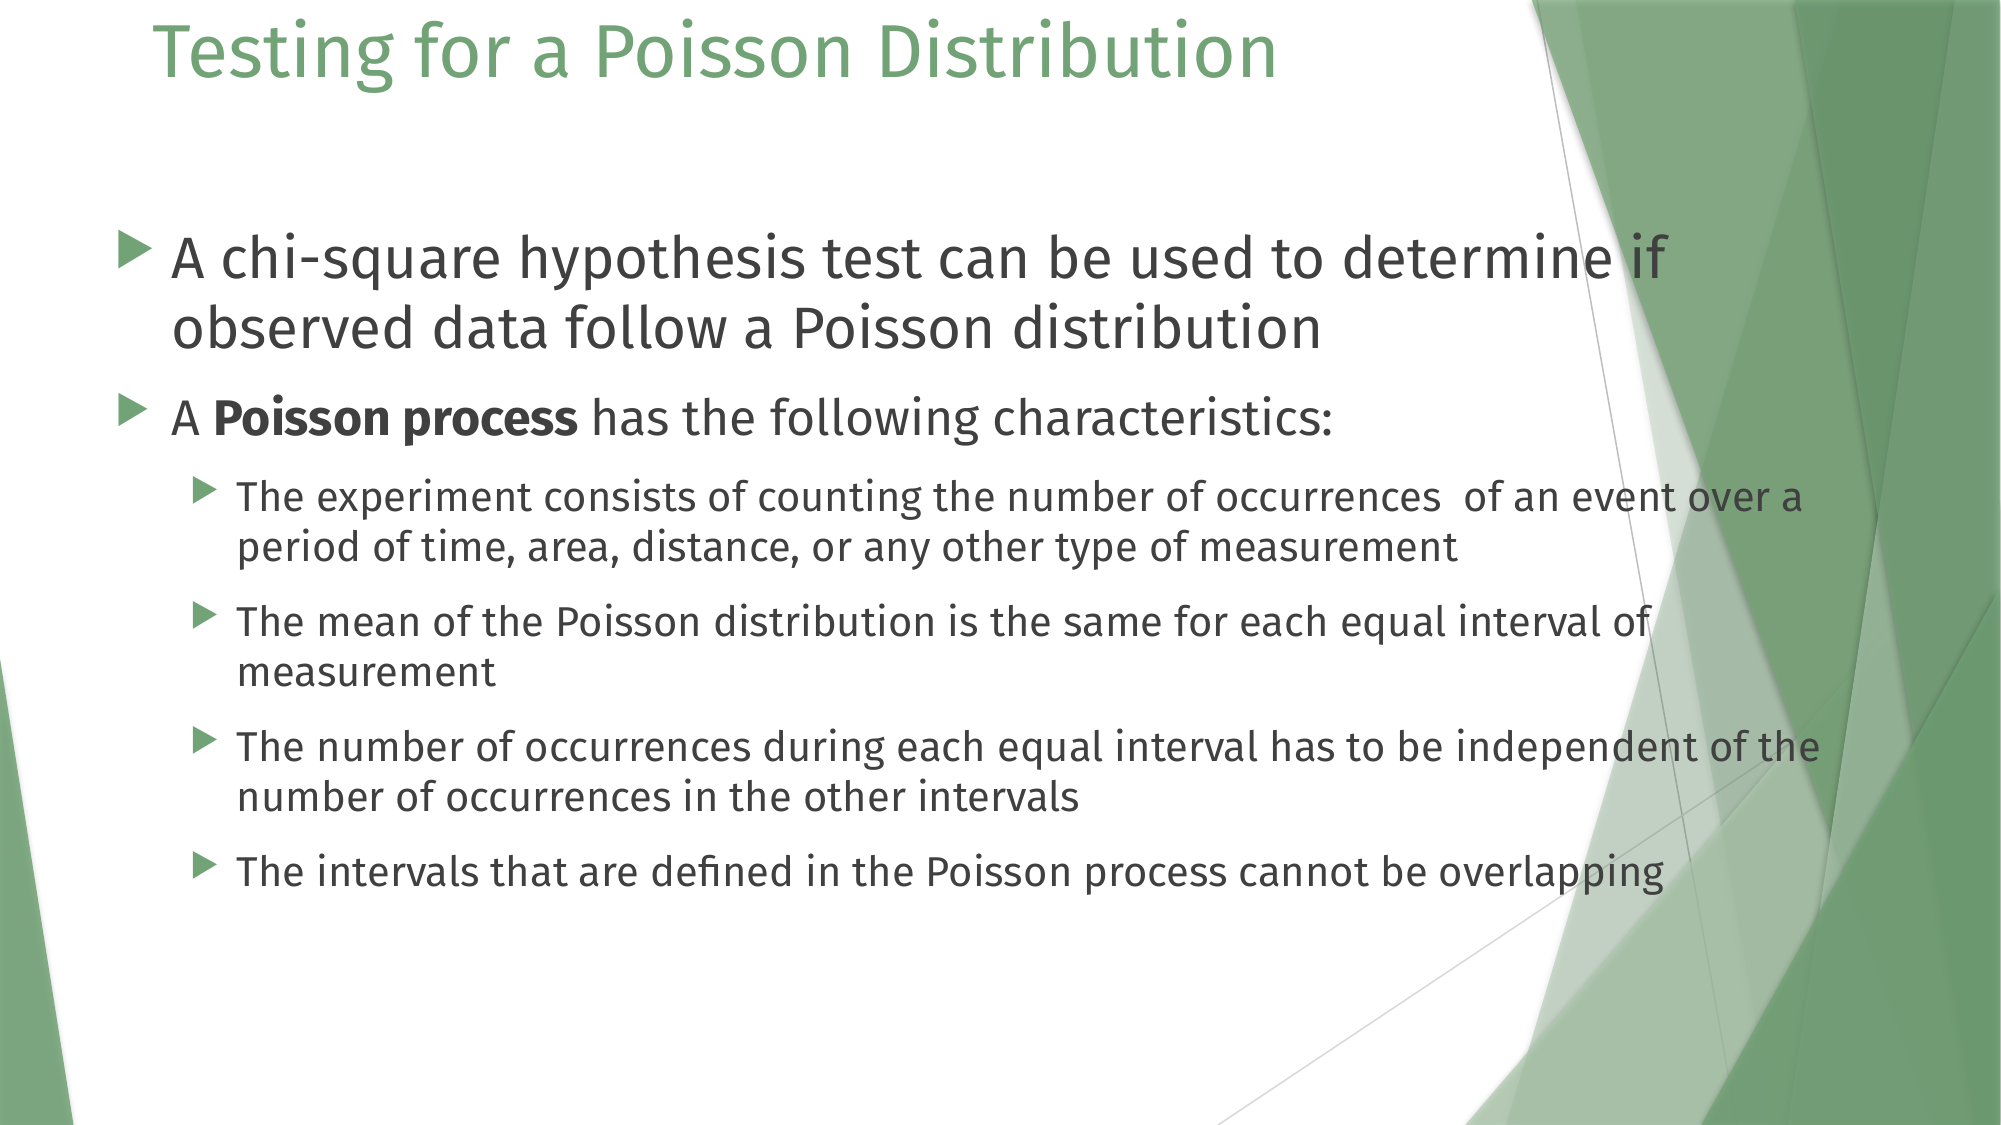

# Testing for a Poisson Distribution
A chi-square hypothesis test can be used to determine if observed data follow a Poisson distribution
A Poisson process has the following characteristics:
The experiment consists of counting the number of occurrences  of an event over a period of time, area, distance, or any other type of measurement
The mean of the Poisson distribution is the same for each equal interval of measurement
The number of occurrences during each equal interval has to be independent of the number of occurrences in the other intervals
The intervals that are defined in the Poisson process cannot be overlapping